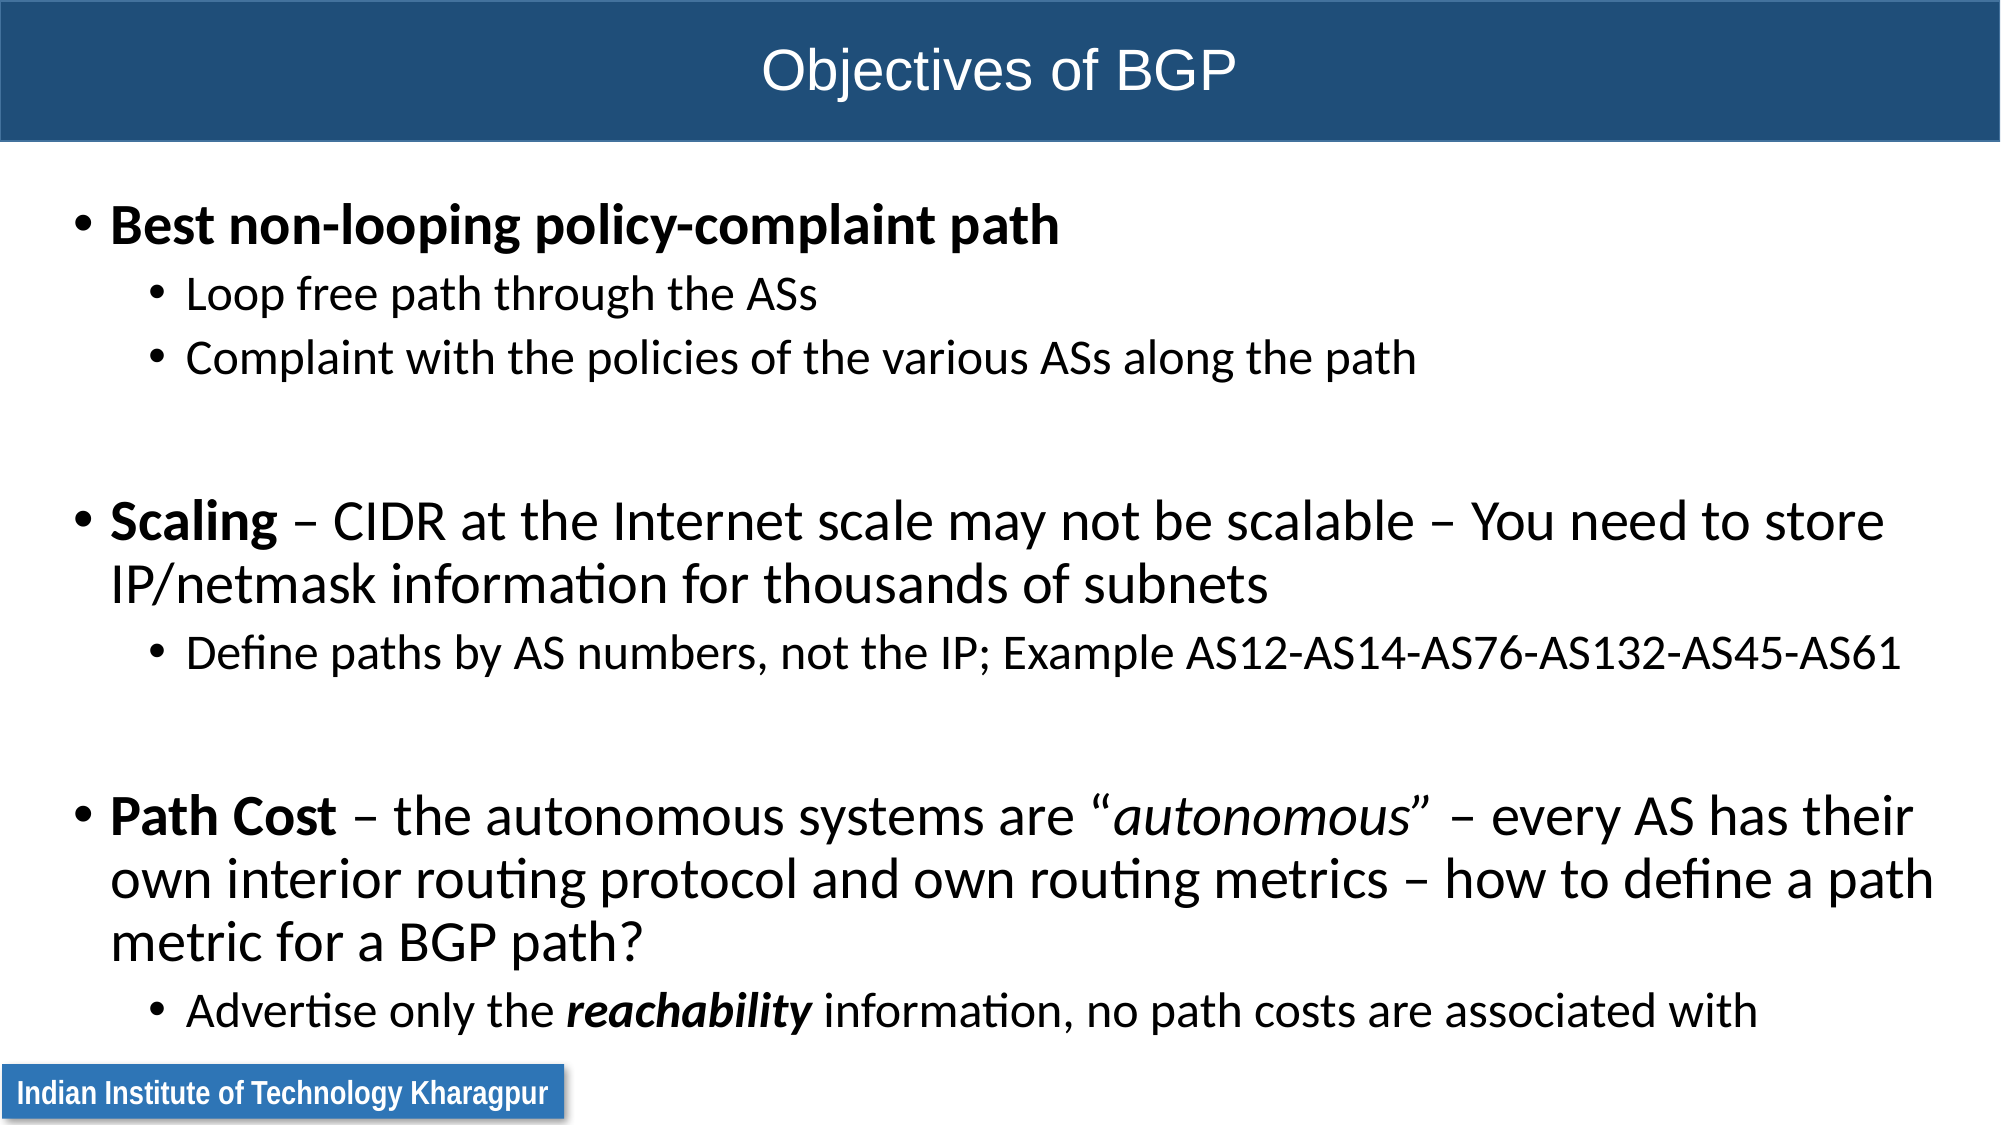

# Objectives of BGP
Best non-looping policy-complaint path
Loop free path through the ASs
Complaint with the policies of the various ASs along the path

Scaling – CIDR at the Internet scale may not be scalable – You need to store IP/netmask information for thousands of subnets
Define paths by AS numbers, not the IP; Example AS12-AS14-AS76-AS132-AS45-AS61

Path Cost – the autonomous systems are “autonomous” – every AS has their own interior routing protocol and own routing metrics – how to define a path metric for a BGP path?
Advertise only the reachability information, no path costs are associated with